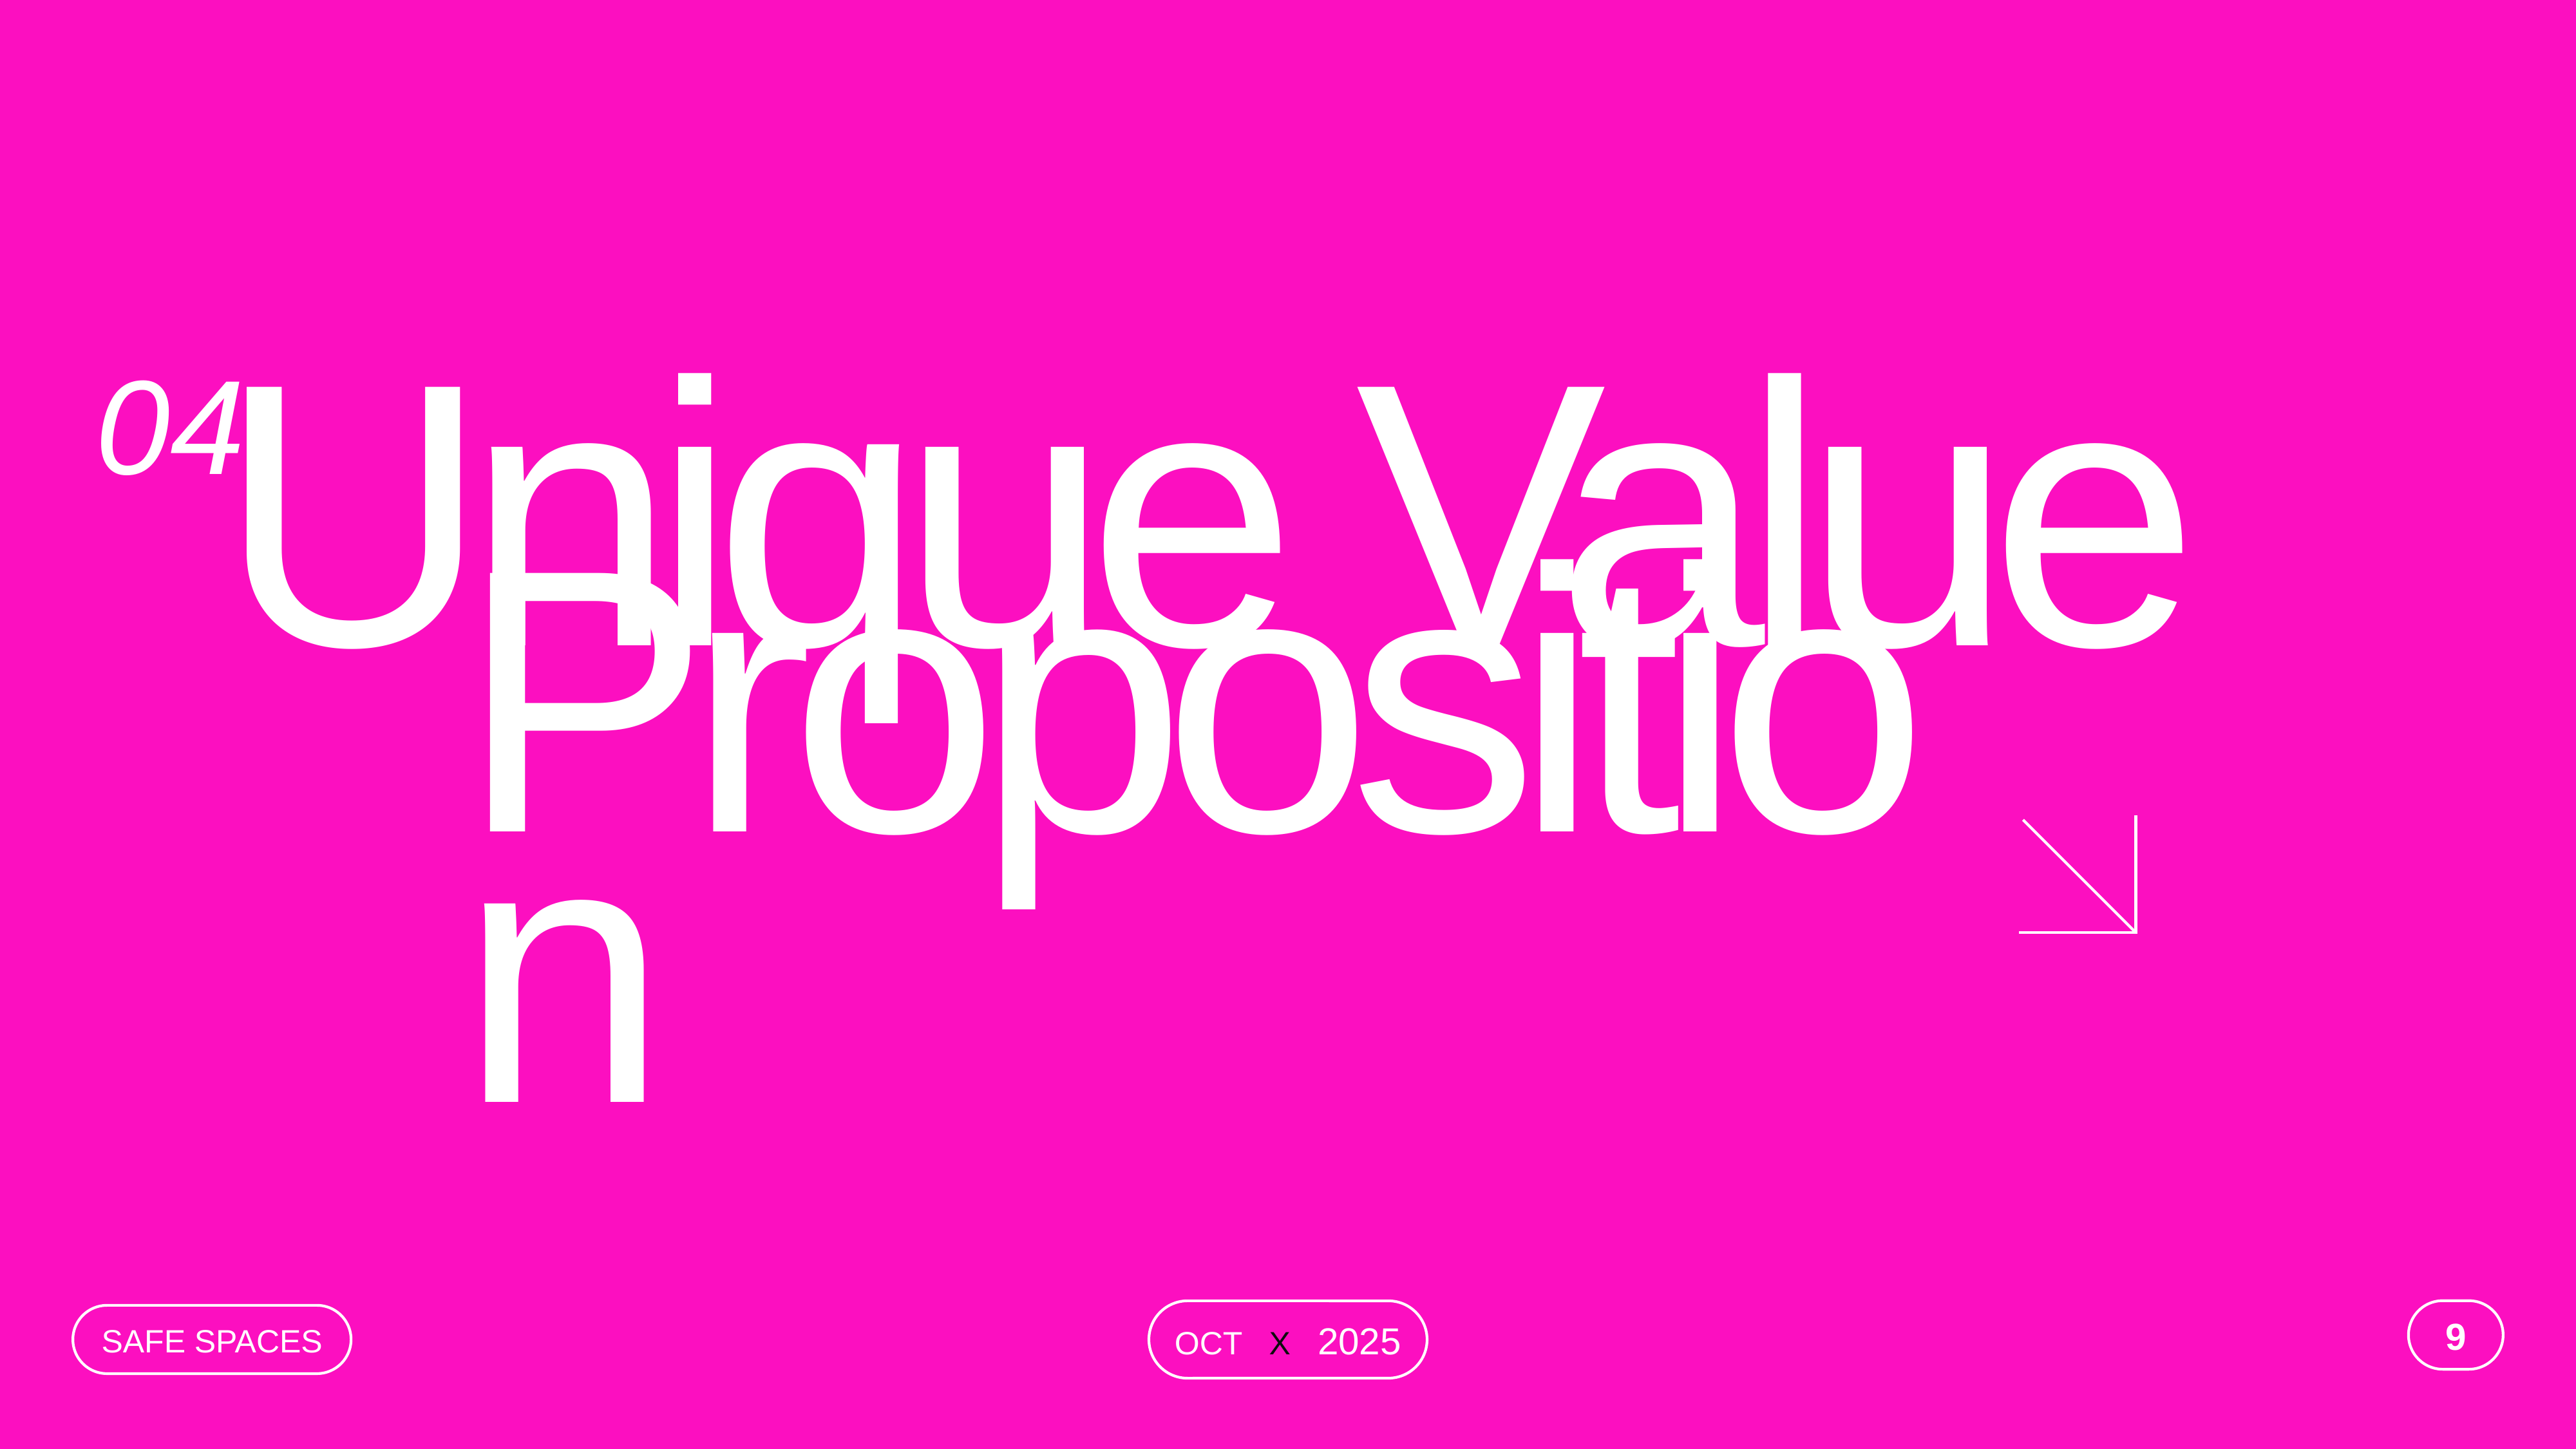

04
Unique Value
Proposition

OCT   X   2025

SAFE SPACES
9